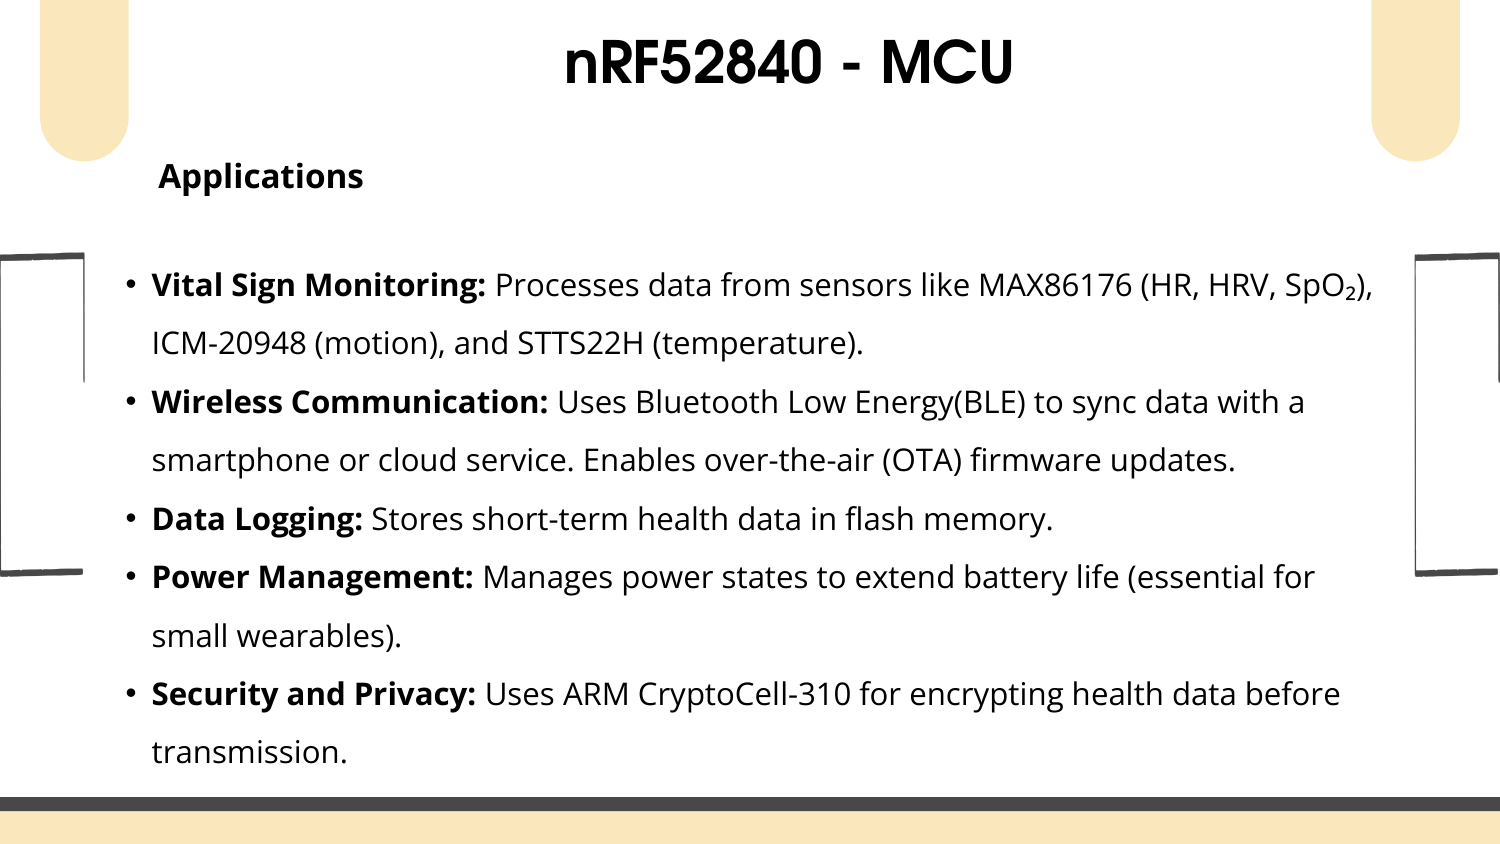

nRF52840 - MCU
Applications
Vital Sign Monitoring: Processes data from sensors like MAX86176 (HR, HRV, SpO₂), ICM-20948 (motion), and STTS22H (temperature).
Wireless Communication: Uses Bluetooth Low Energy(BLE) to sync data with a smartphone or cloud service. Enables over-the-air (OTA) firmware updates.
Data Logging: Stores short-term health data in flash memory.
Power Management: Manages power states to extend battery life (essential for small wearables).
Security and Privacy: Uses ARM CryptoCell-310 for encrypting health data before transmission.